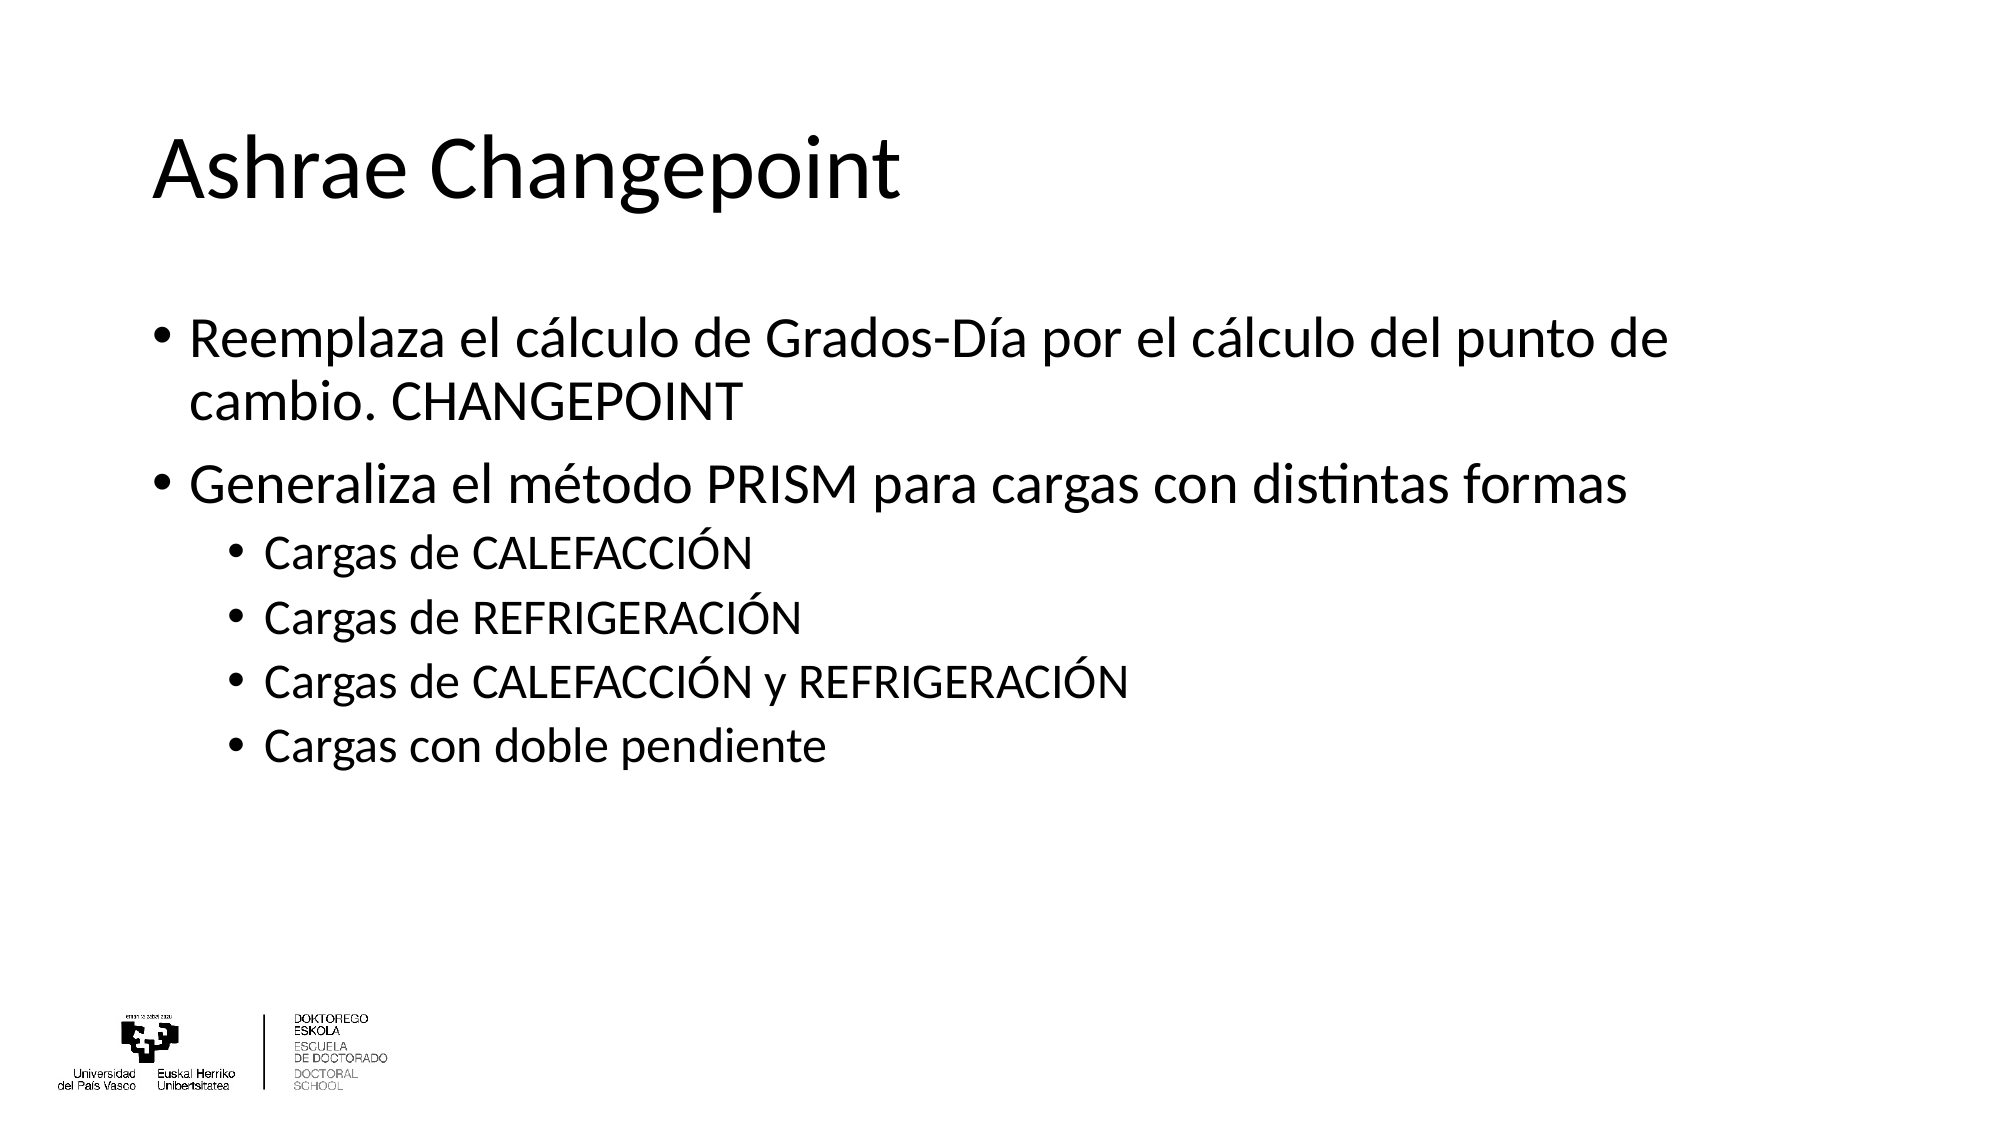

# Ashrae Changepoint
Reemplaza el cálculo de Grados-Día por el cálculo del punto de cambio. CHANGEPOINT
Generaliza el método PRISM para cargas con distintas formas
Cargas de CALEFACCIÓN
Cargas de REFRIGERACIÓN
Cargas de CALEFACCIÓN y REFRIGERACIÓN
Cargas con doble pendiente